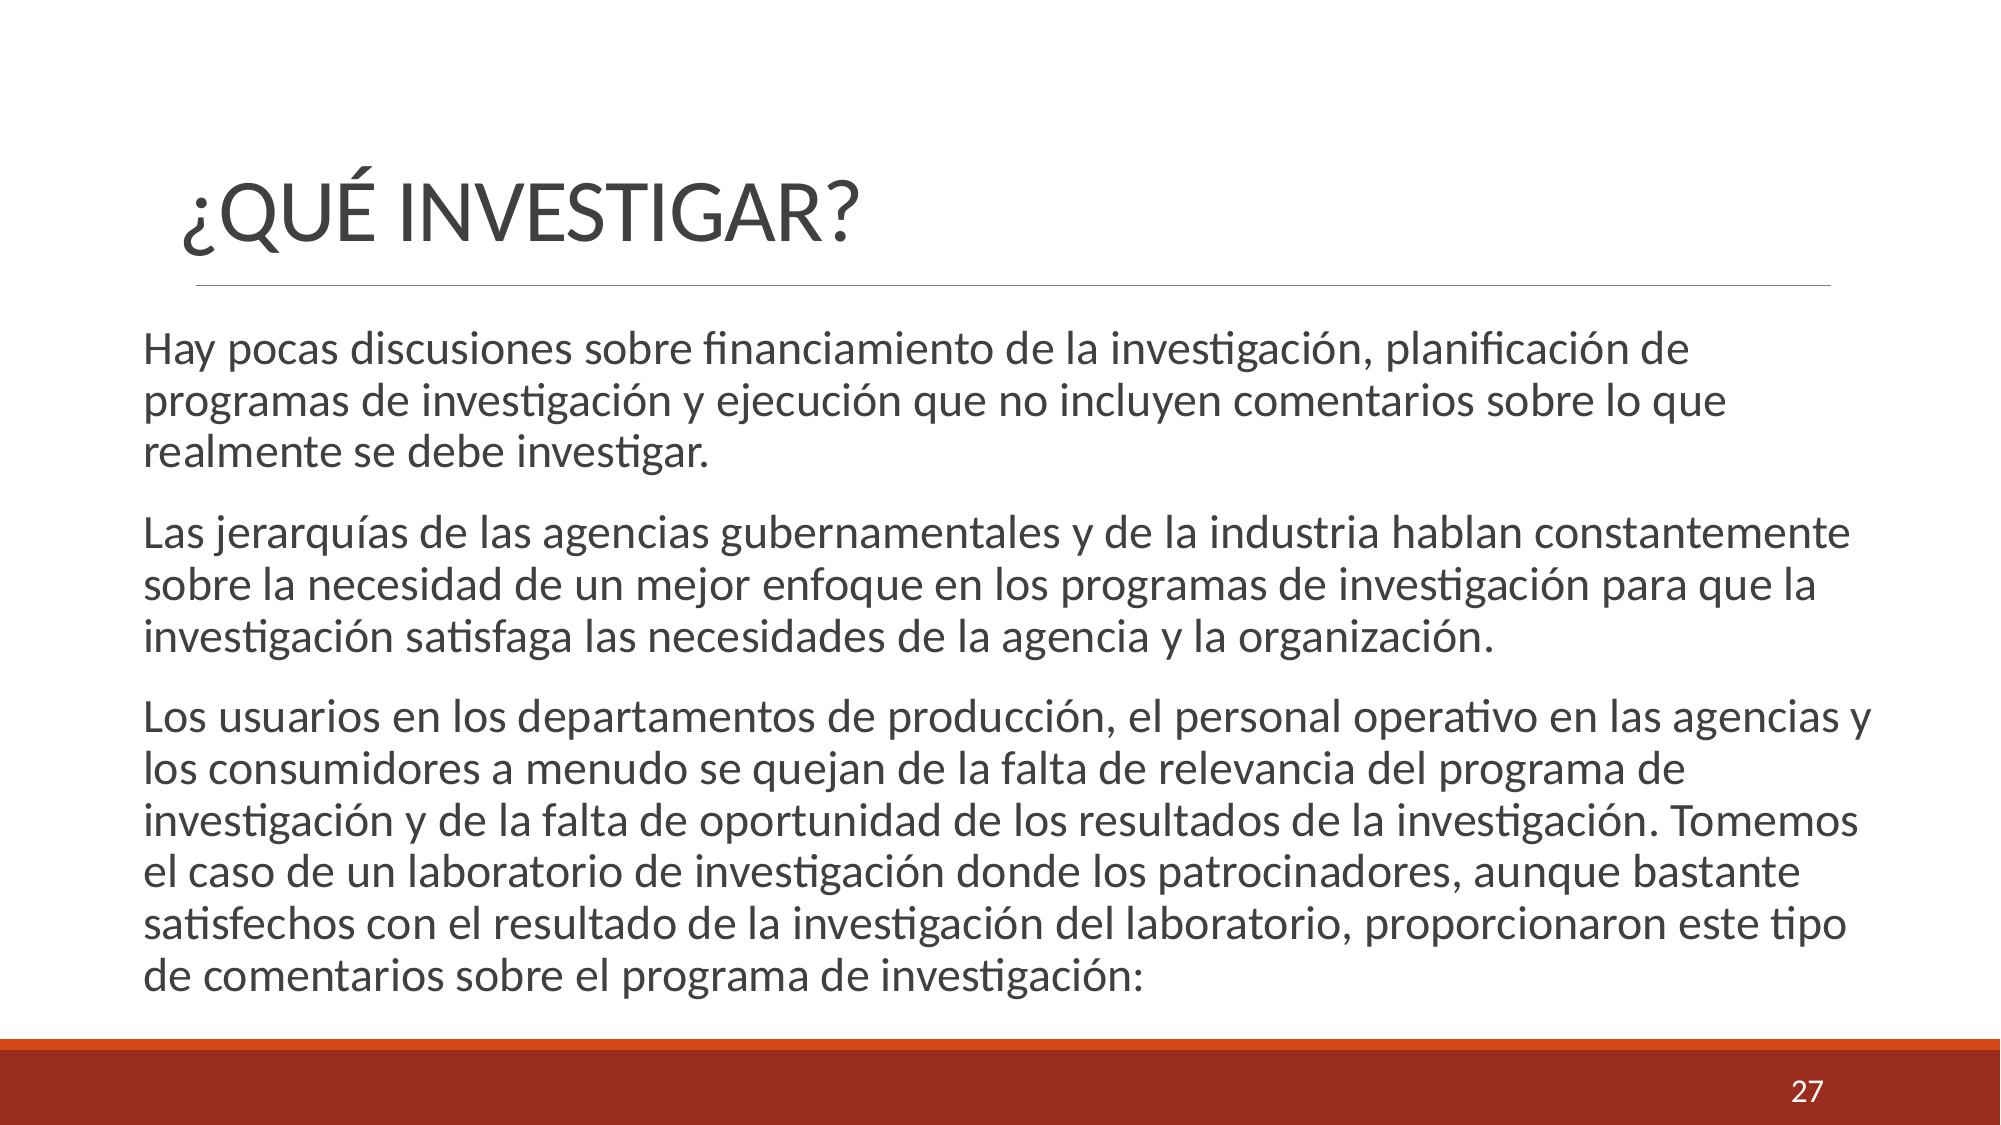

# ¿QUÉ INVESTIGAR?
Hay pocas discusiones sobre financiamiento de la investigación, planificación de programas de investigación y ejecución que no incluyen comentarios sobre lo que realmente se debe investigar.
Las jerarquías de las agencias gubernamentales y de la industria hablan constantemente sobre la necesidad de un mejor enfoque en los programas de investigación para que la investigación satisfaga las necesidades de la agencia y la organización.
Los usuarios en los departamentos de producción, el personal operativo en las agencias y los consumidores a menudo se quejan de la falta de relevancia del programa de investigación y de la falta de oportunidad de los resultados de la investigación. Tomemos el caso de un laboratorio de investigación donde los patrocinadores, aunque bastante satisfechos con el resultado de la investigación del laboratorio, proporcionaron este tipo de comentarios sobre el programa de investigación:
27